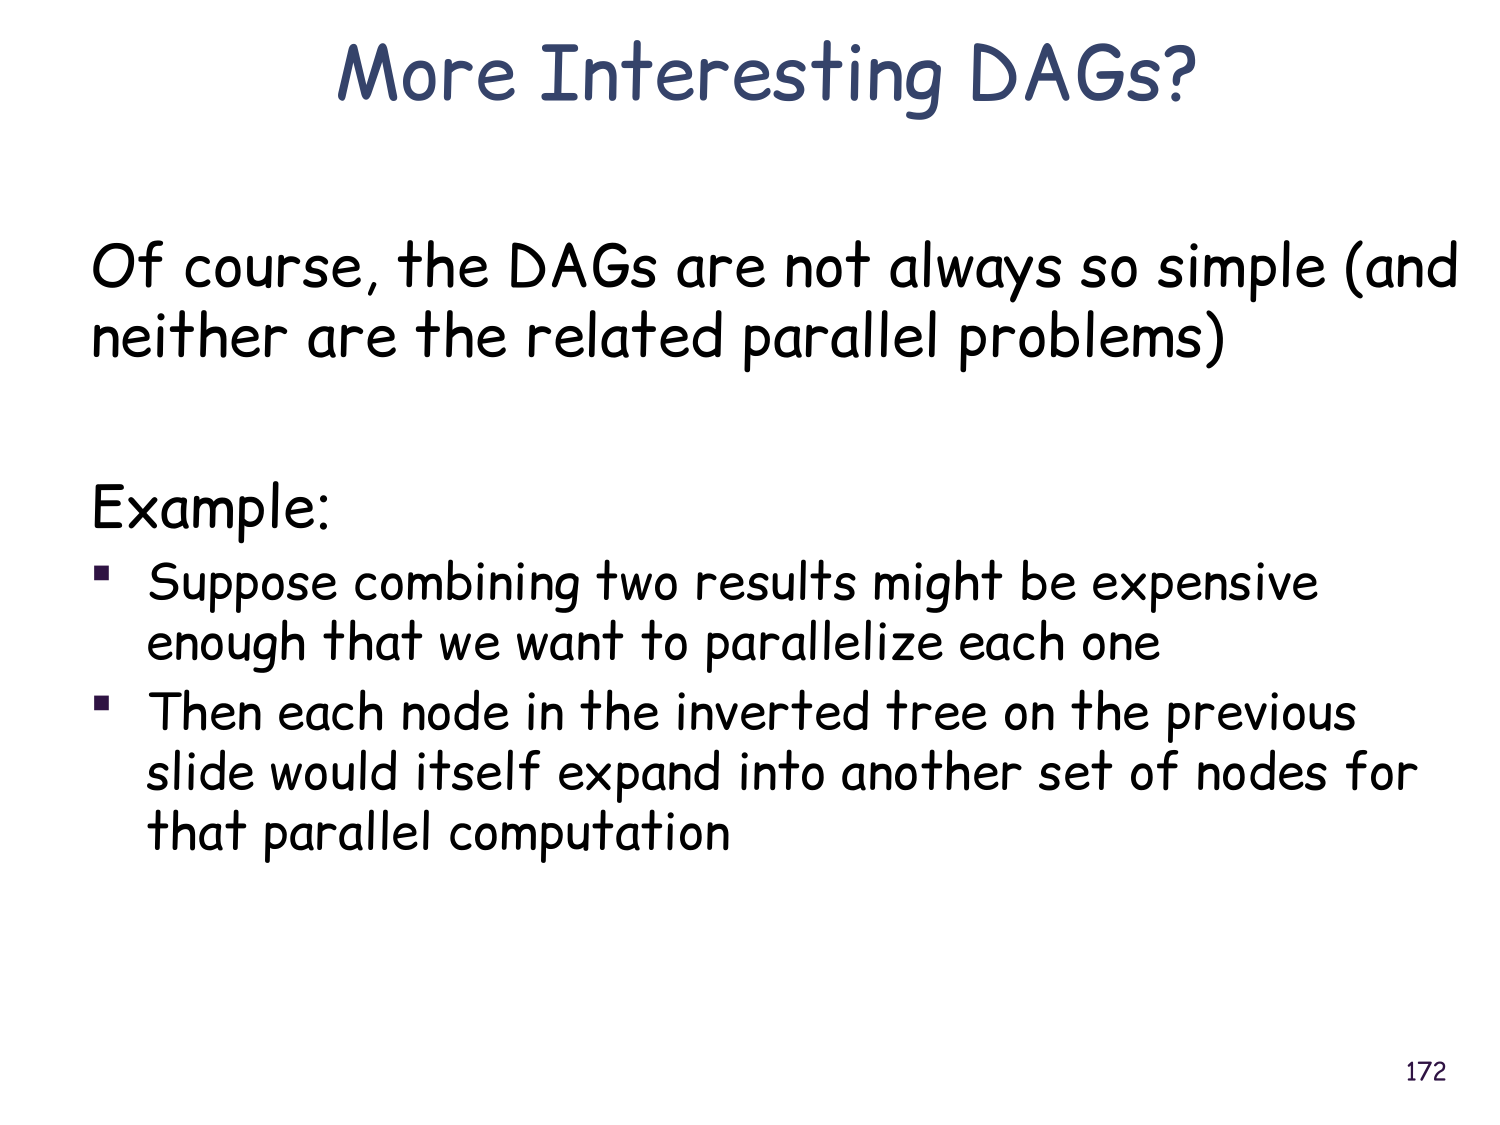

# More Interesting DAGs?
Of course, the DAGs are not always so simple (and neither are the related parallel problems)

Example:
Suppose combining two results might be expensive enough that we want to parallelize each one
Then each node in the inverted tree on the previous slide would itself expand into another set of nodes for that parallel computation
172